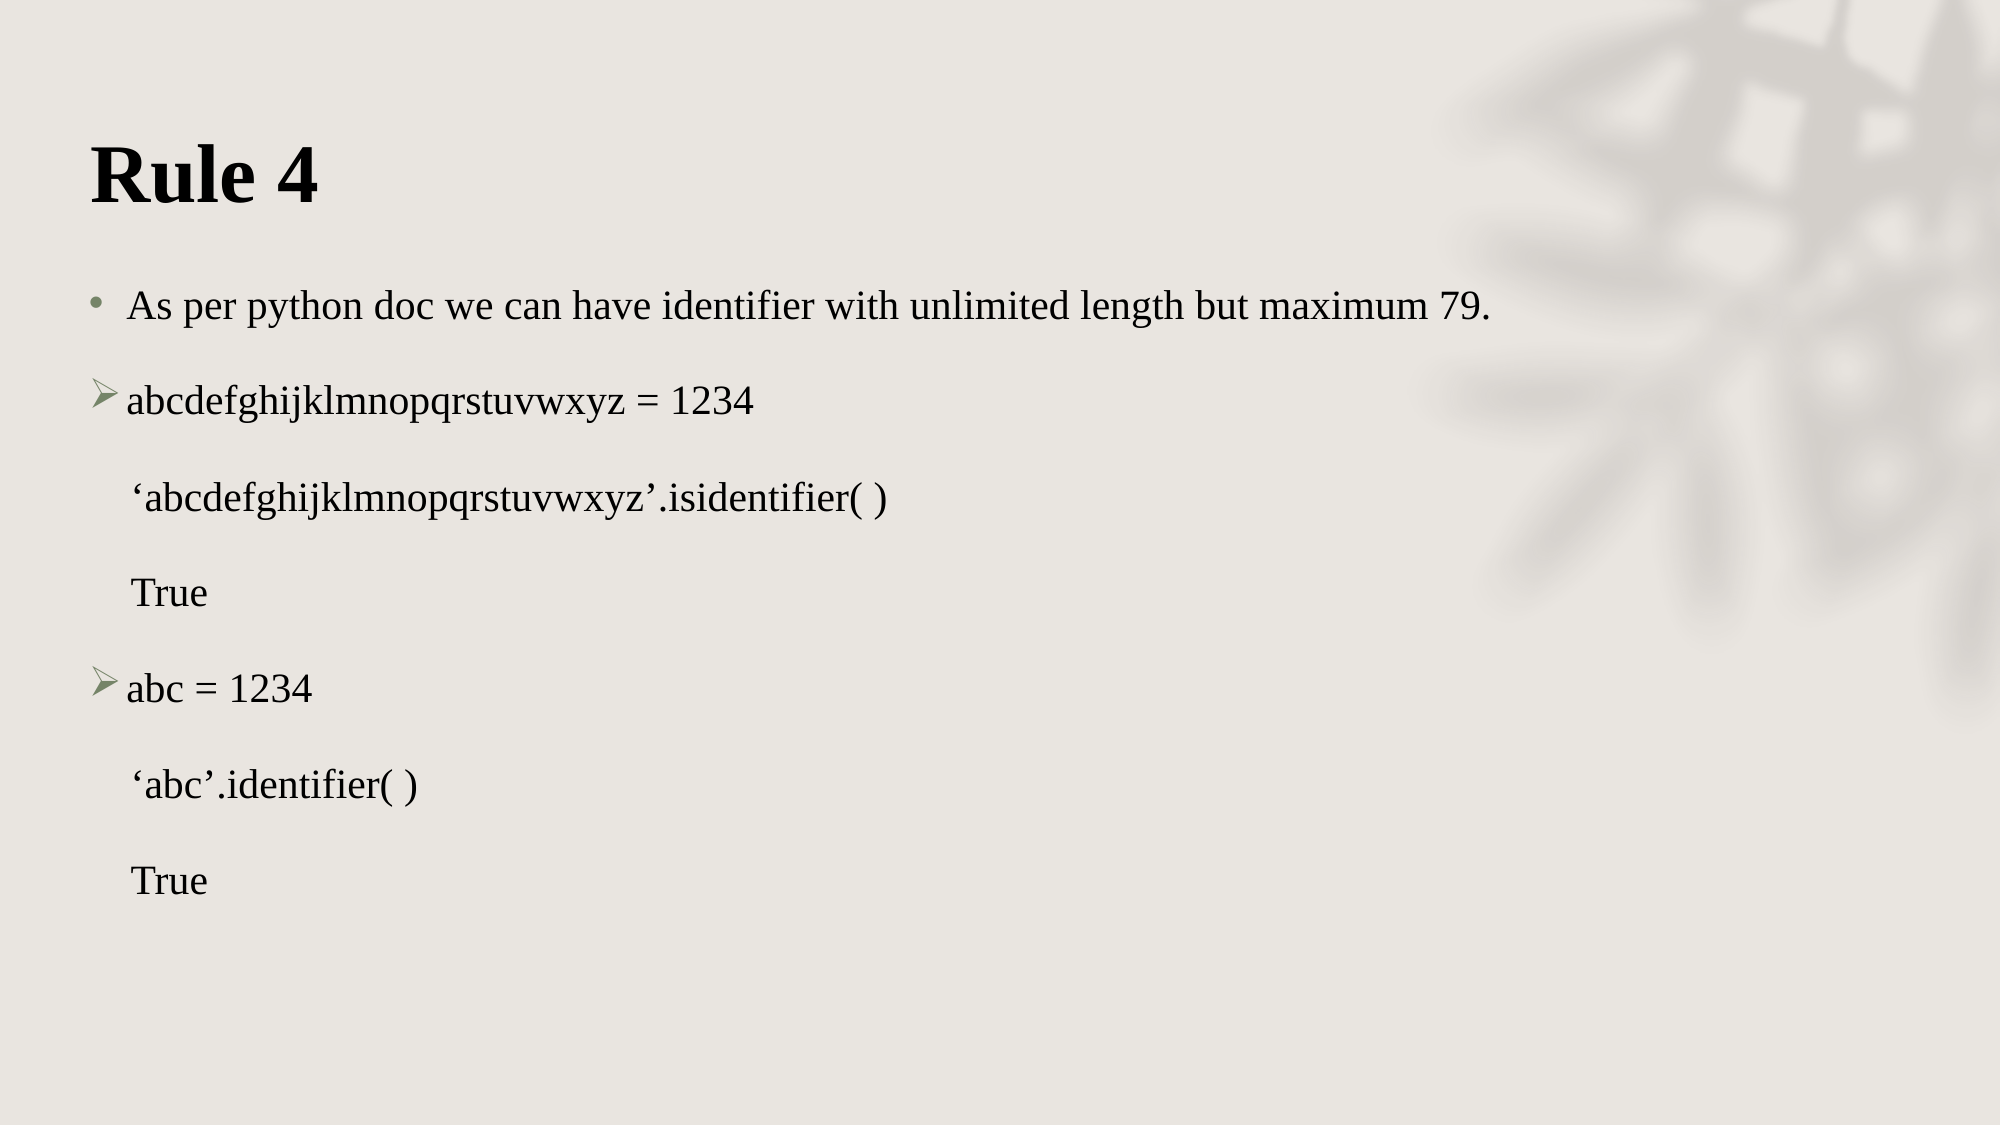

# Rule 4
As per python doc we can have identifier with unlimited length but maximum 79.
abcdefghijklmnopqrstuvwxyz = 1234
    ‘abcdefghijklmnopqrstuvwxyz’.isidentifier( )
    True
abc = 1234
    ‘abc’.identifier( )
    True